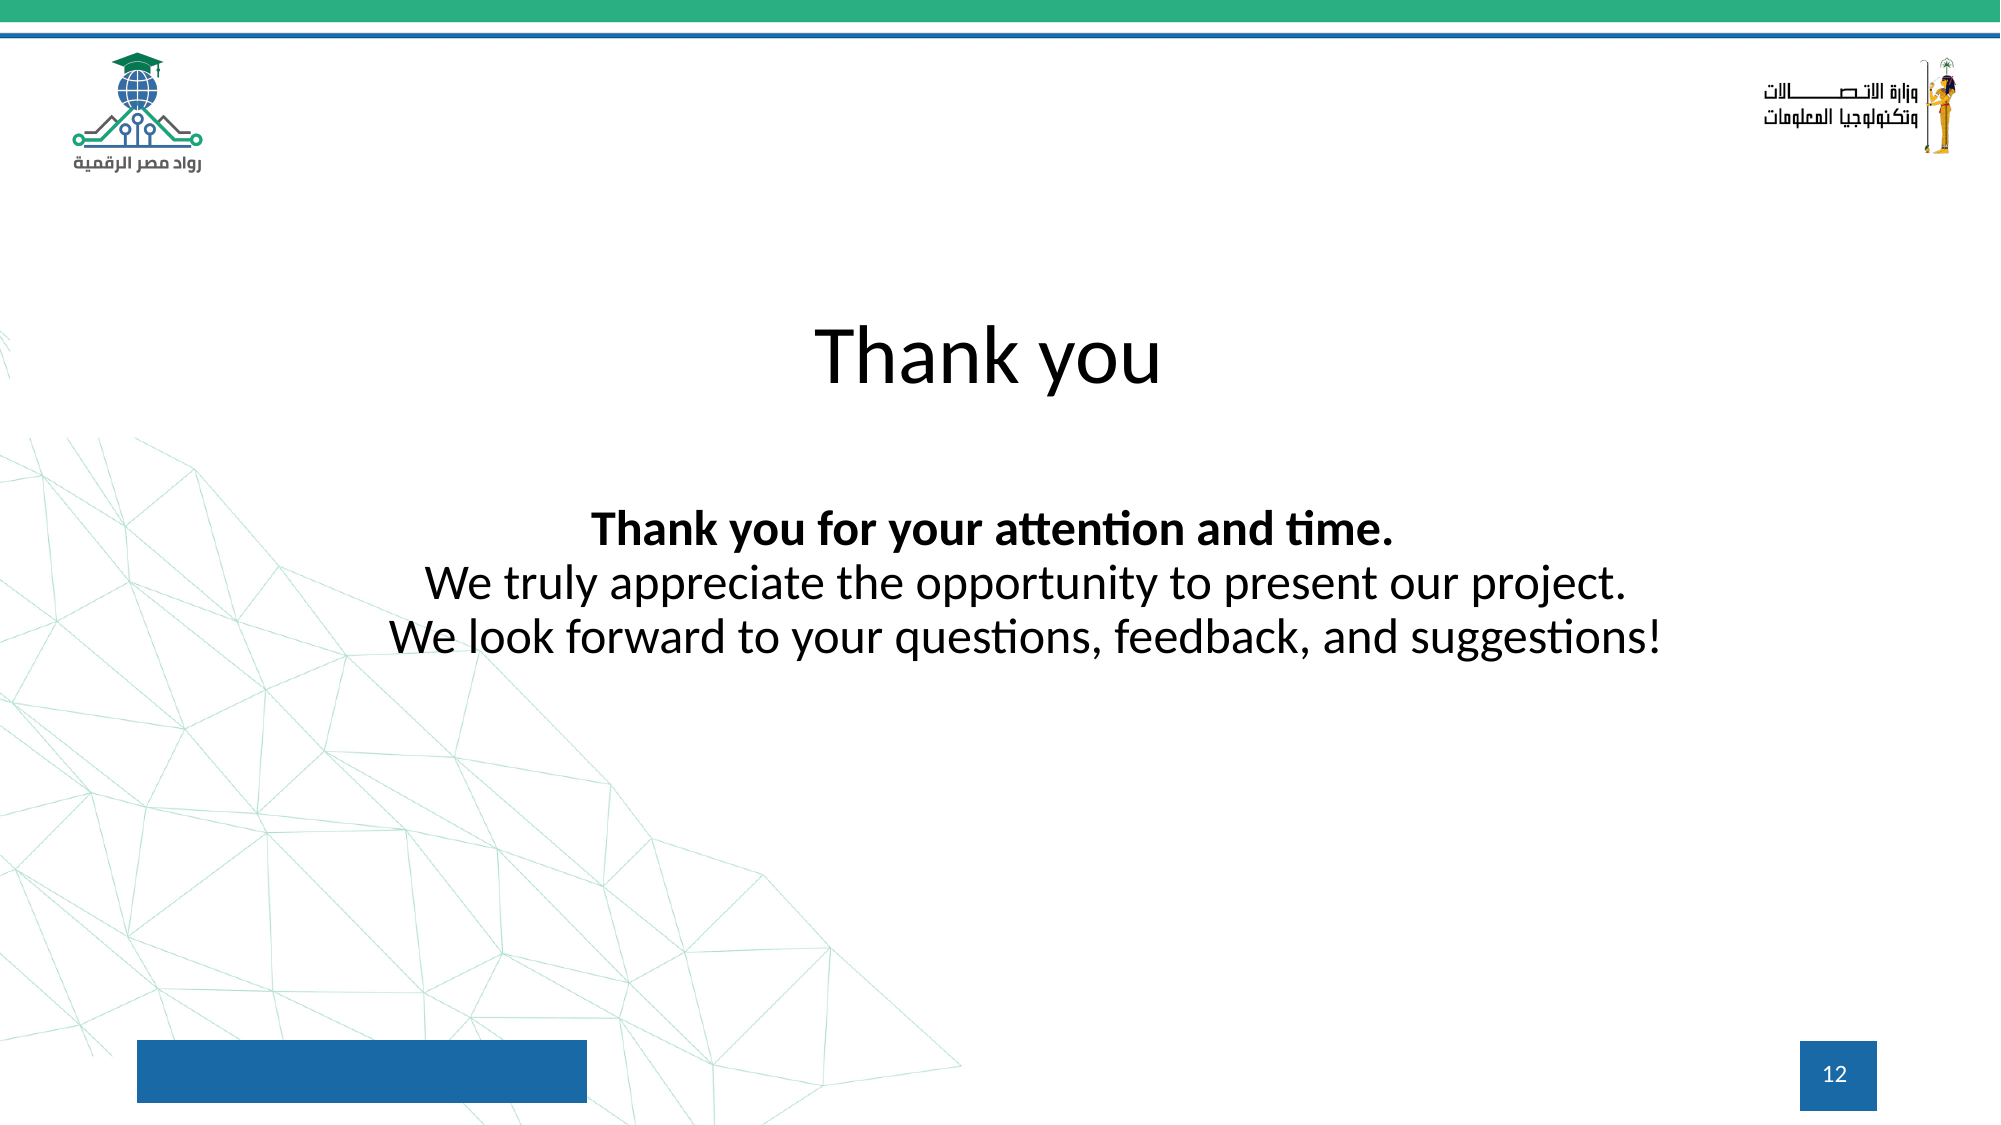

# Thank you
Thank you for your attention and time.
We truly appreciate the opportunity to present our project.
We look forward to your questions, feedback, and suggestions!

12